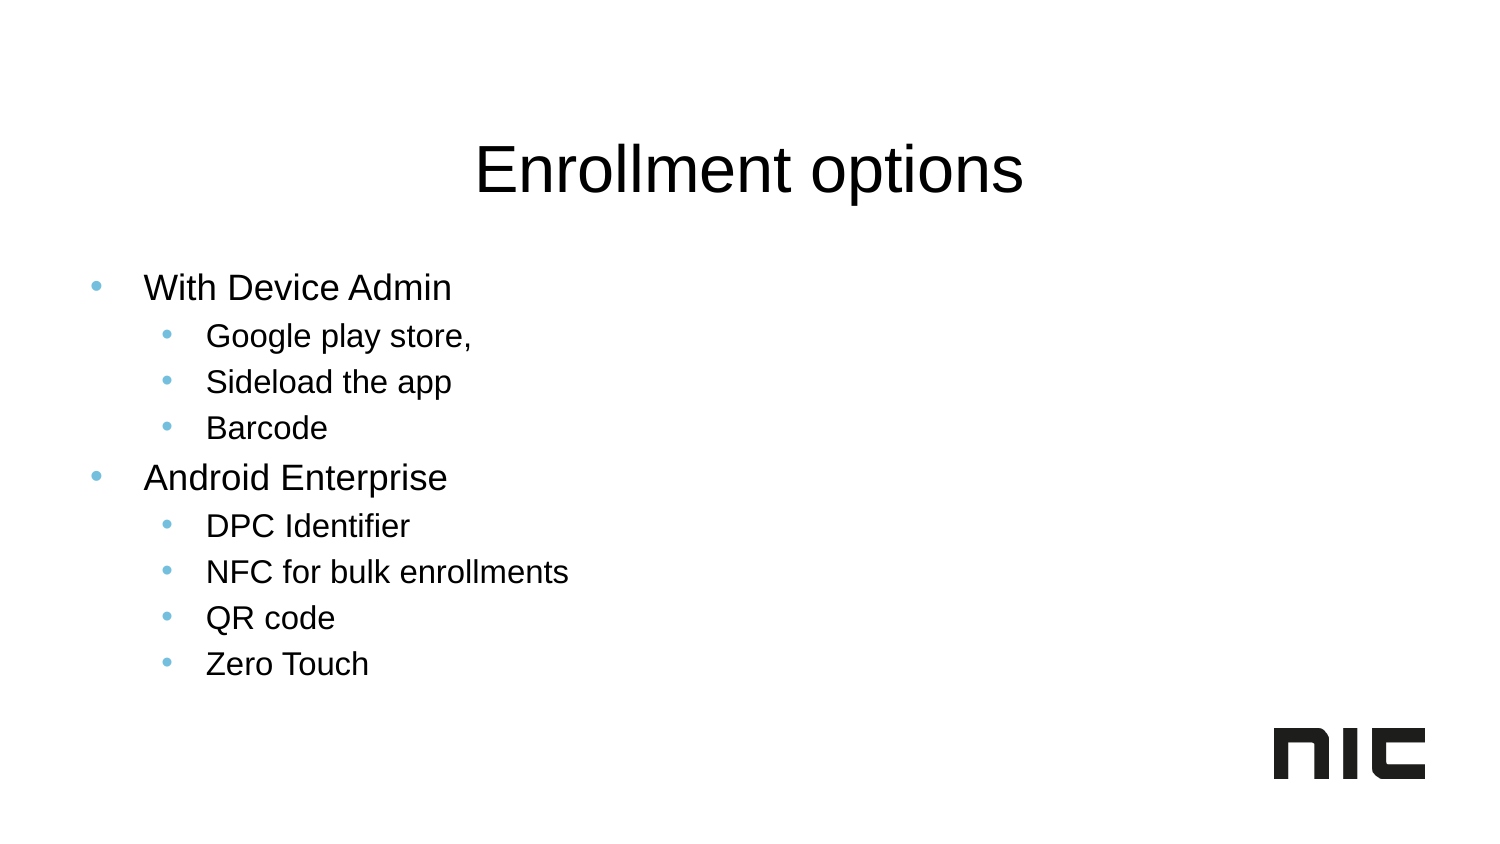

# Enrollment options
With Device Admin
Google play store,
Sideload the app
Barcode
Android Enterprise
DPC Identifier
NFC for bulk enrollments
QR code
Zero Touch